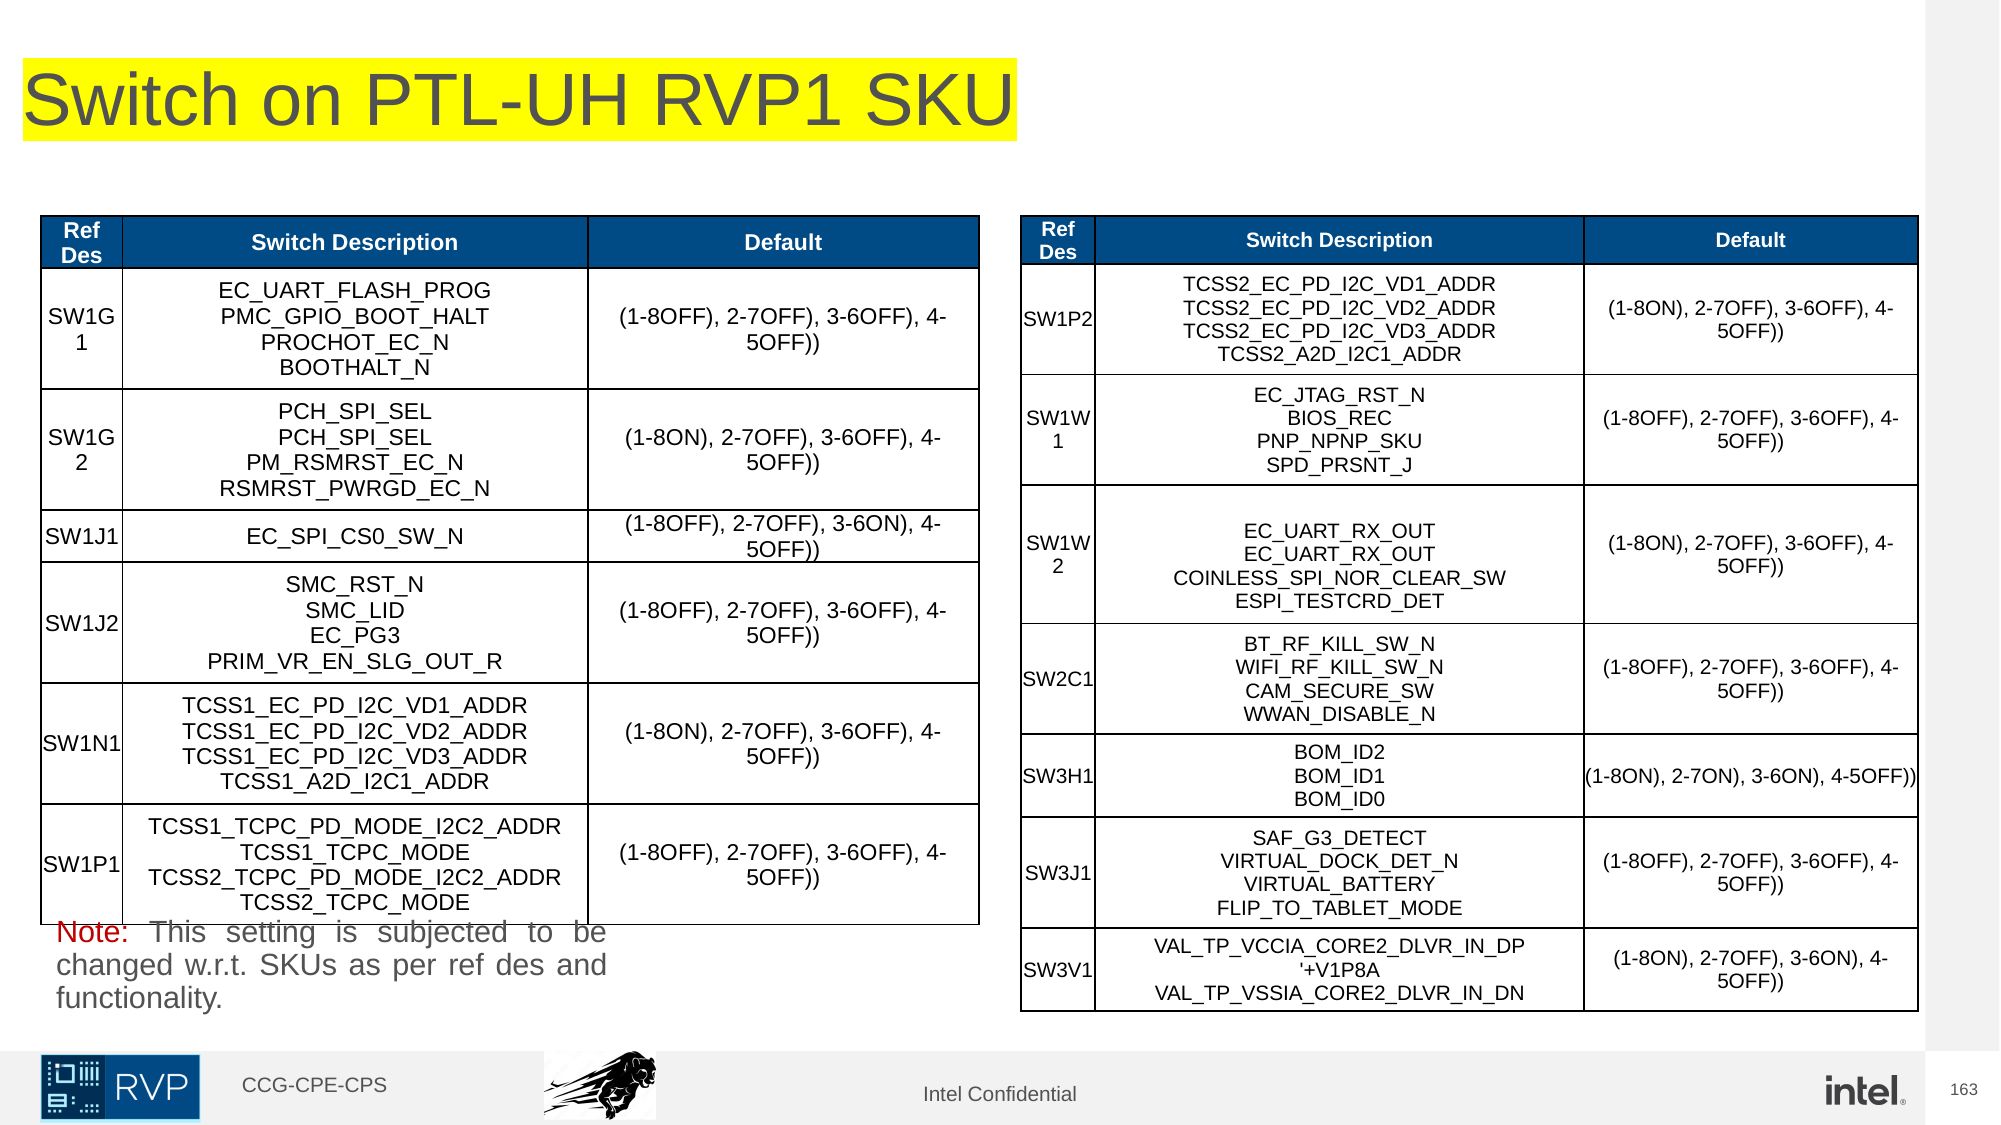

Switch on PTL-UH RVP1 SKU
| Ref Des | Switch Description | Default |
| --- | --- | --- |
| SW1G1 | EC\_UART\_FLASH\_PROG PMC\_GPIO\_BOOT\_HALT PROCHOT\_EC\_N BOOTHALT\_N | (1-8OFF), 2-7OFF), 3-6OFF), 4-5OFF)) |
| SW1G2 | PCH\_SPI\_SEL PCH\_SPI\_SEL PM\_RSMRST\_EC\_N RSMRST\_PWRGD\_EC\_N | (1-8ON), 2-7OFF), 3-6OFF), 4-5OFF)) |
| SW1J1 | EC\_SPI\_CS0\_SW\_N | (1-8OFF), 2-7OFF), 3-6ON), 4-5OFF)) |
| SW1J2 | SMC\_RST\_N SMC\_LID EC\_PG3 PRIM\_VR\_EN\_SLG\_OUT\_R | (1-8OFF), 2-7OFF), 3-6OFF), 4-5OFF)) |
| SW1N1 | TCSS1\_EC\_PD\_I2C\_VD1\_ADDR TCSS1\_EC\_PD\_I2C\_VD2\_ADDR TCSS1\_EC\_PD\_I2C\_VD3\_ADDR TCSS1\_A2D\_I2C1\_ADDR | (1-8ON), 2-7OFF), 3-6OFF), 4-5OFF)) |
| SW1P1 | TCSS1\_TCPC\_PD\_MODE\_I2C2\_ADDR TCSS1\_TCPC\_MODE TCSS2\_TCPC\_PD\_MODE\_I2C2\_ADDR TCSS2\_TCPC\_MODE | (1-8OFF), 2-7OFF), 3-6OFF), 4-5OFF)) |
| Ref Des | Switch Description | Default |
| --- | --- | --- |
| SW1P2 | TCSS2\_EC\_PD\_I2C\_VD1\_ADDR TCSS2\_EC\_PD\_I2C\_VD2\_ADDR TCSS2\_EC\_PD\_I2C\_VD3\_ADDR TCSS2\_A2D\_I2C1\_ADDR | (1-8ON), 2-7OFF), 3-6OFF), 4-5OFF)) |
| SW1W1 | EC\_JTAG\_RST\_N BIOS\_REC PNP\_NPNP\_SKU SPD\_PRSNT\_J | (1-8OFF), 2-7OFF), 3-6OFF), 4-5OFF)) |
| SW1W2 | EC\_UART\_RX\_OUT EC\_UART\_RX\_OUT COINLESS\_SPI\_NOR\_CLEAR\_SW ESPI\_TESTCRD\_DET | (1-8ON), 2-7OFF), 3-6OFF), 4-5OFF)) |
| SW2C1 | BT\_RF\_KILL\_SW\_N WIFI\_RF\_KILL\_SW\_N CAM\_SECURE\_SW WWAN\_DISABLE\_N | (1-8OFF), 2-7OFF), 3-6OFF), 4-5OFF)) |
| SW3H1 | BOM\_ID2 BOM\_ID1 BOM\_ID0 | (1-8ON), 2-7ON), 3-6ON), 4-5OFF)) |
| SW3J1 | SAF\_G3\_DETECT VIRTUAL\_DOCK\_DET\_N VIRTUAL\_BATTERY FLIP\_TO\_TABLET\_MODE | (1-8OFF), 2-7OFF), 3-6OFF), 4-5OFF)) |
| SW3V1 | VAL\_TP\_VCCIA\_CORE2\_DLVR\_IN\_DP '+V1P8A VAL\_TP\_VSSIA\_CORE2\_DLVR\_IN\_DN | (1-8ON), 2-7OFF), 3-6ON), 4-5OFF)) |
Note: This setting is subjected to be changed w.r.t. SKUs as per ref des and functionality.